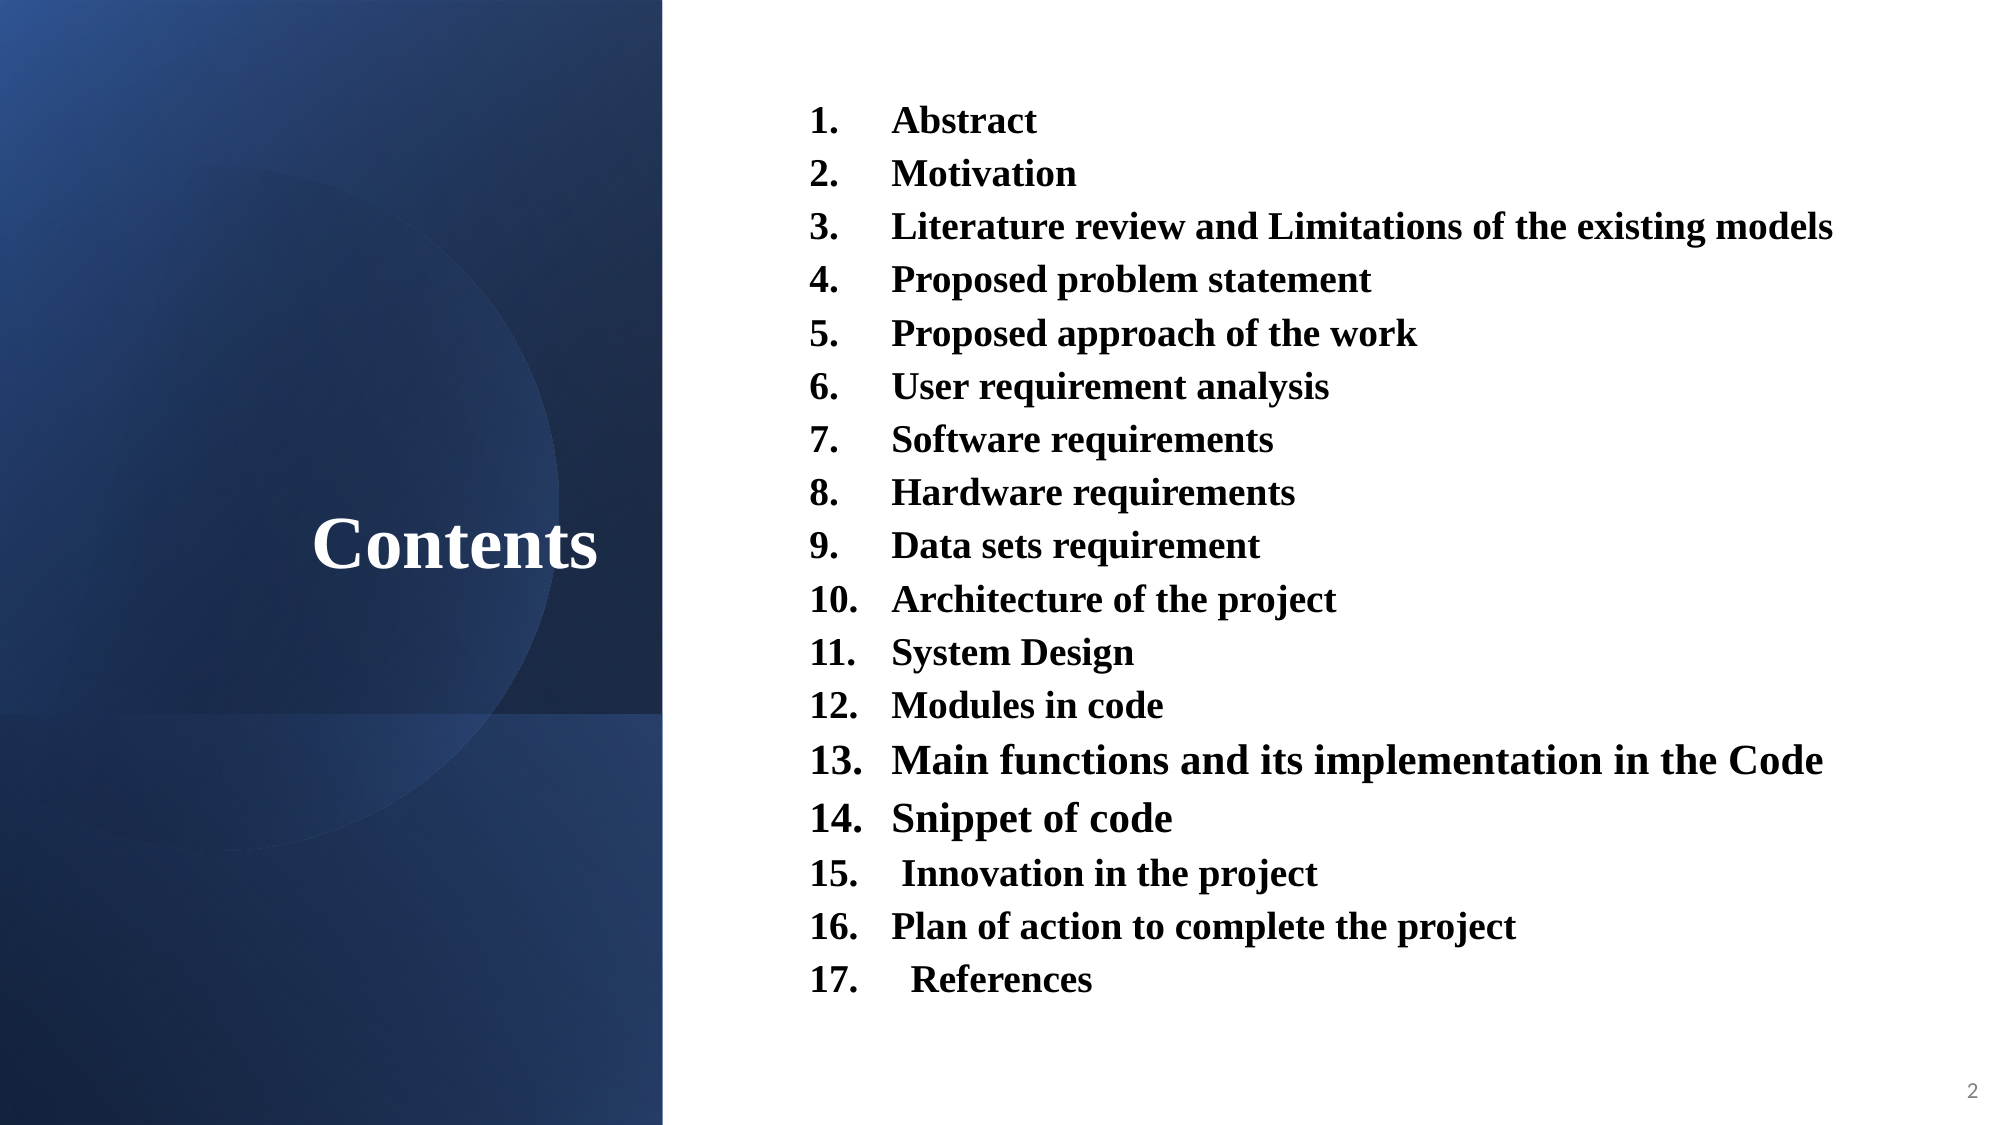

Abstract
Motivation
Literature review and Limitations of the existing models
Proposed problem statement
Proposed approach of the work
User requirement analysis
Software requirements
Hardware requirements
Data sets requirement
Architecture of the project
System Design
Modules in code
Main functions and its implementation in the Code
Snippet of code
 Innovation in the project
Plan of action to complete the project
  References

# Contents

2